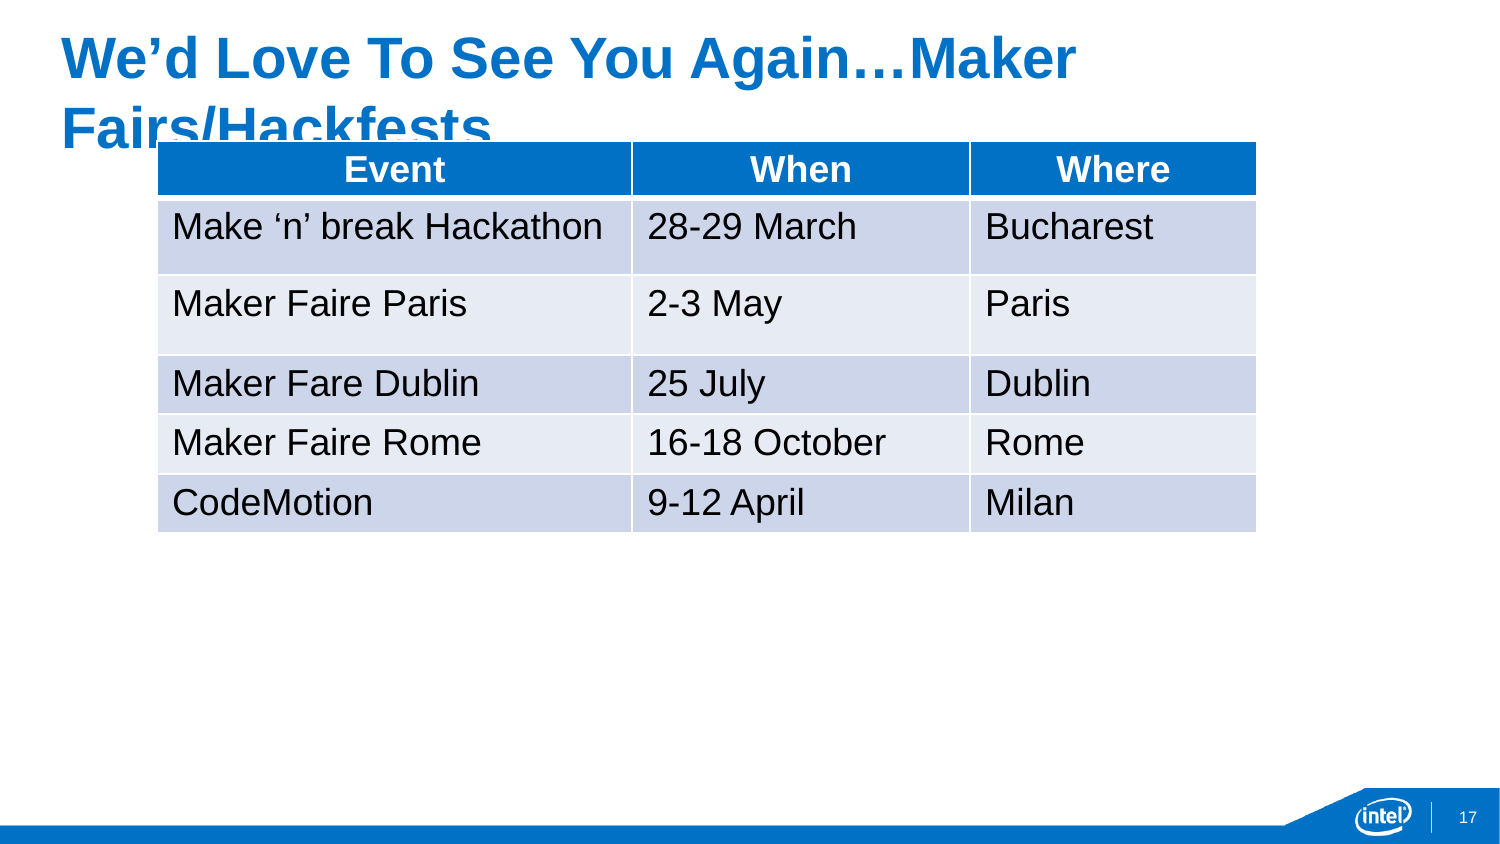

# We’d Love To See You Again…Maker Fairs/Hackfests
| Event | When | Where |
| --- | --- | --- |
| Make ‘n’ break Hackathon | 28-29 March | Bucharest |
| Maker Faire Paris | 2-3 May | Paris |
| Maker Fare Dublin | 25 July | Dublin |
| Maker Faire Rome | 16-18 October | Rome |
| CodeMotion | 9-12 April | Milan |
17